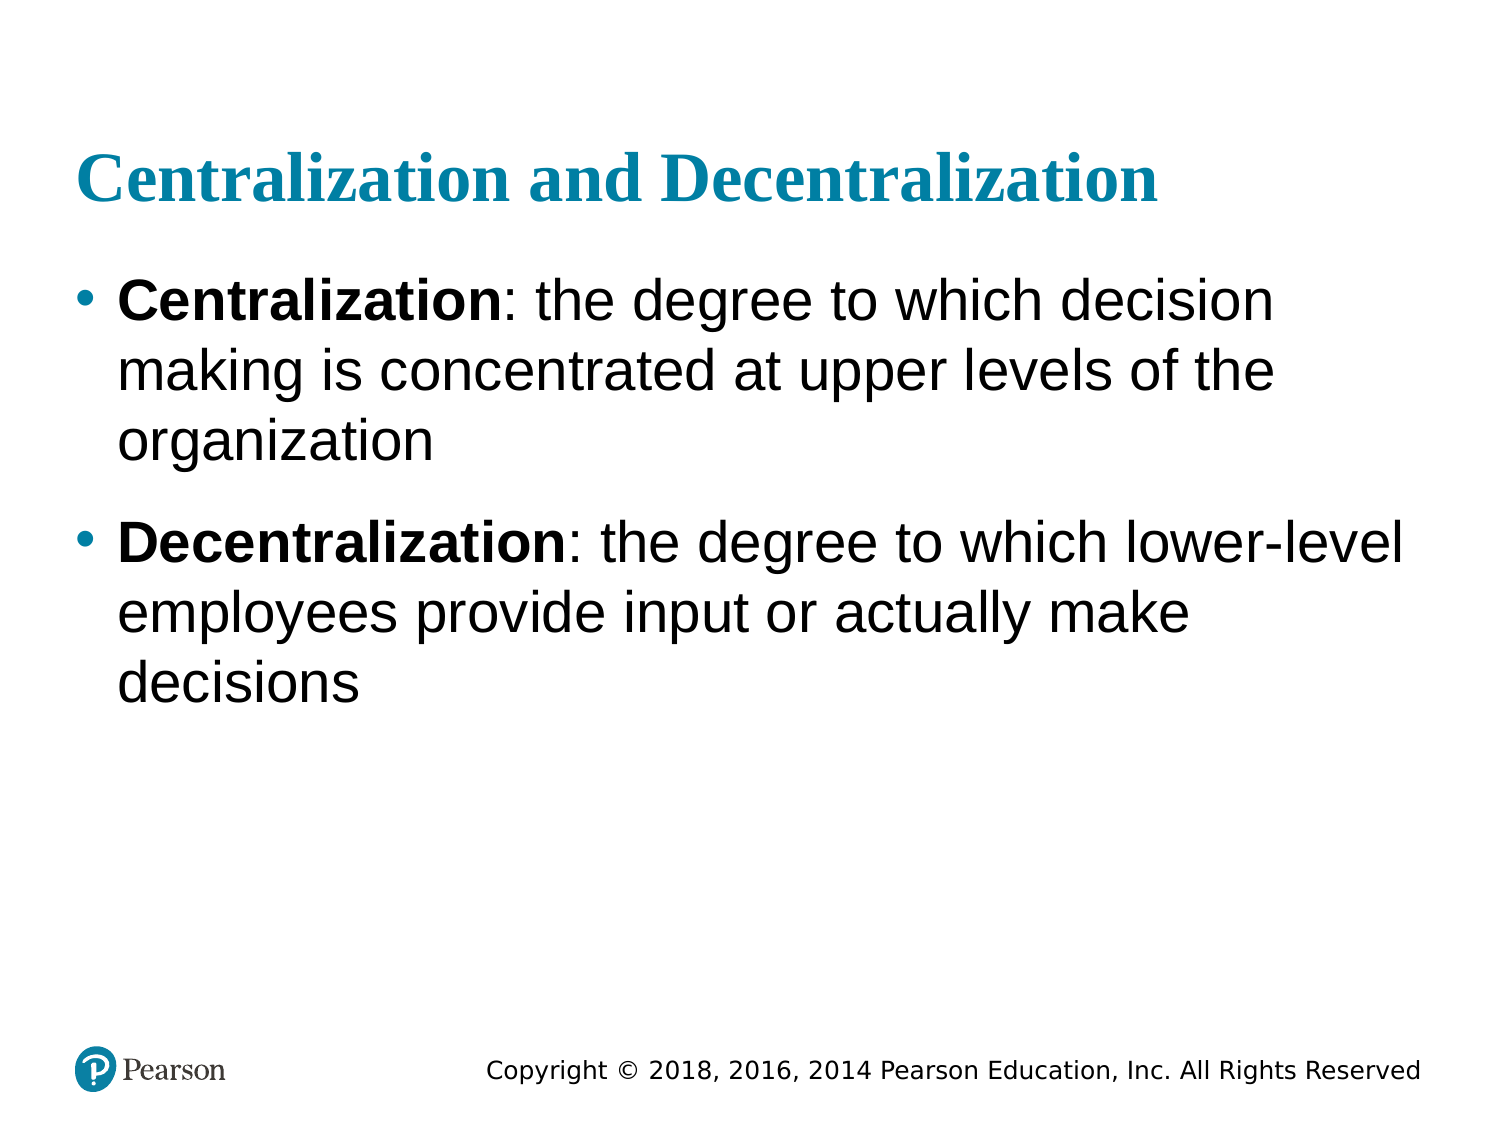

# Centralization and Decentralization
Centralization: the degree to which decision making is concentrated at upper levels of the organization
Decentralization: the degree to which lower-level employees provide input or actually make decisions